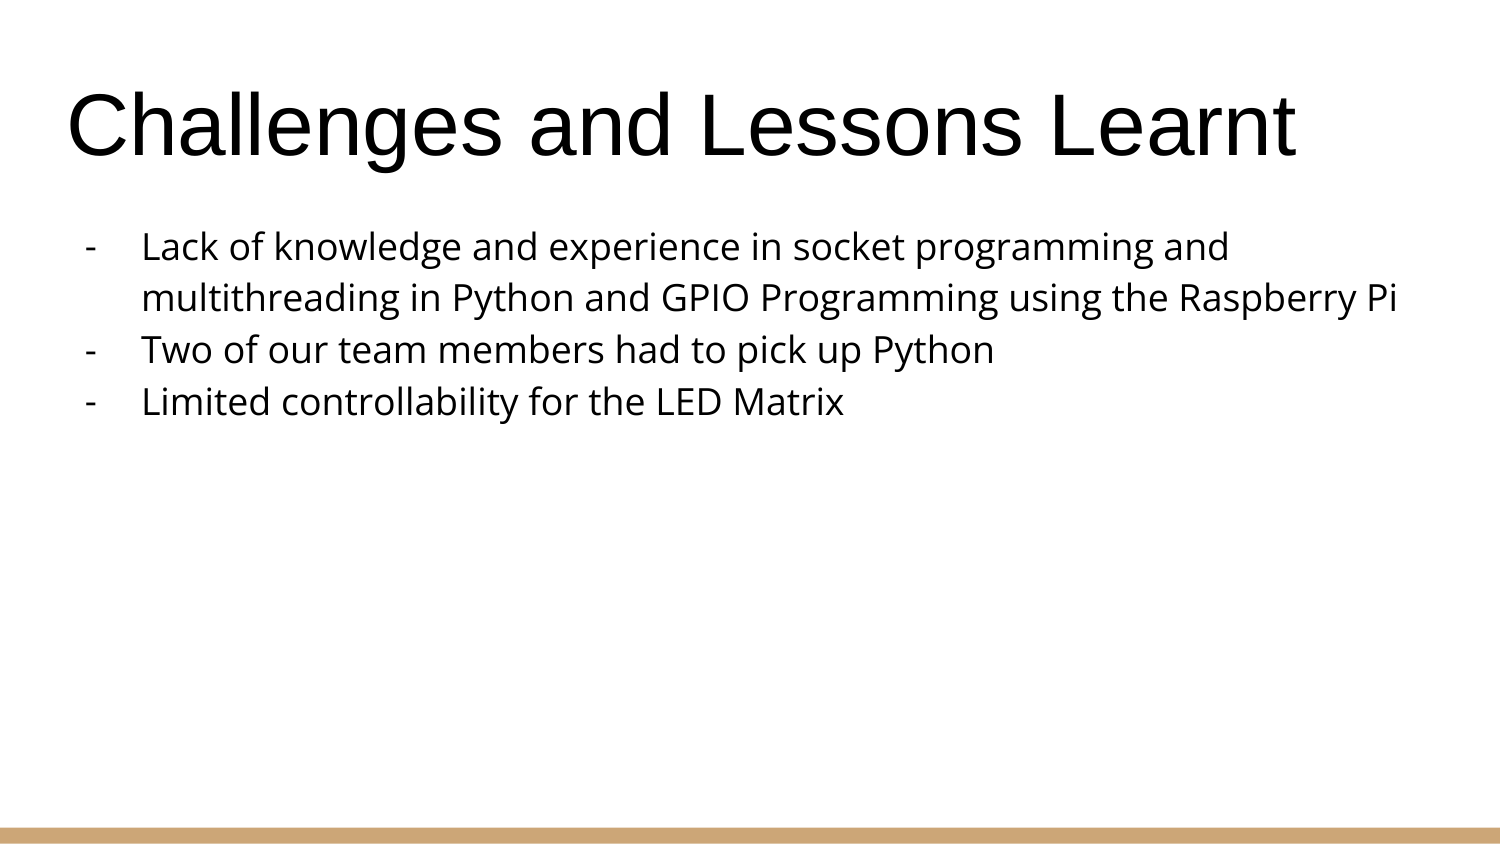

# Challenges and Lessons Learnt
Lack of knowledge and experience in socket programming and multithreading in Python and GPIO Programming using the Raspberry Pi
Two of our team members had to pick up Python
Limited controllability for the LED Matrix